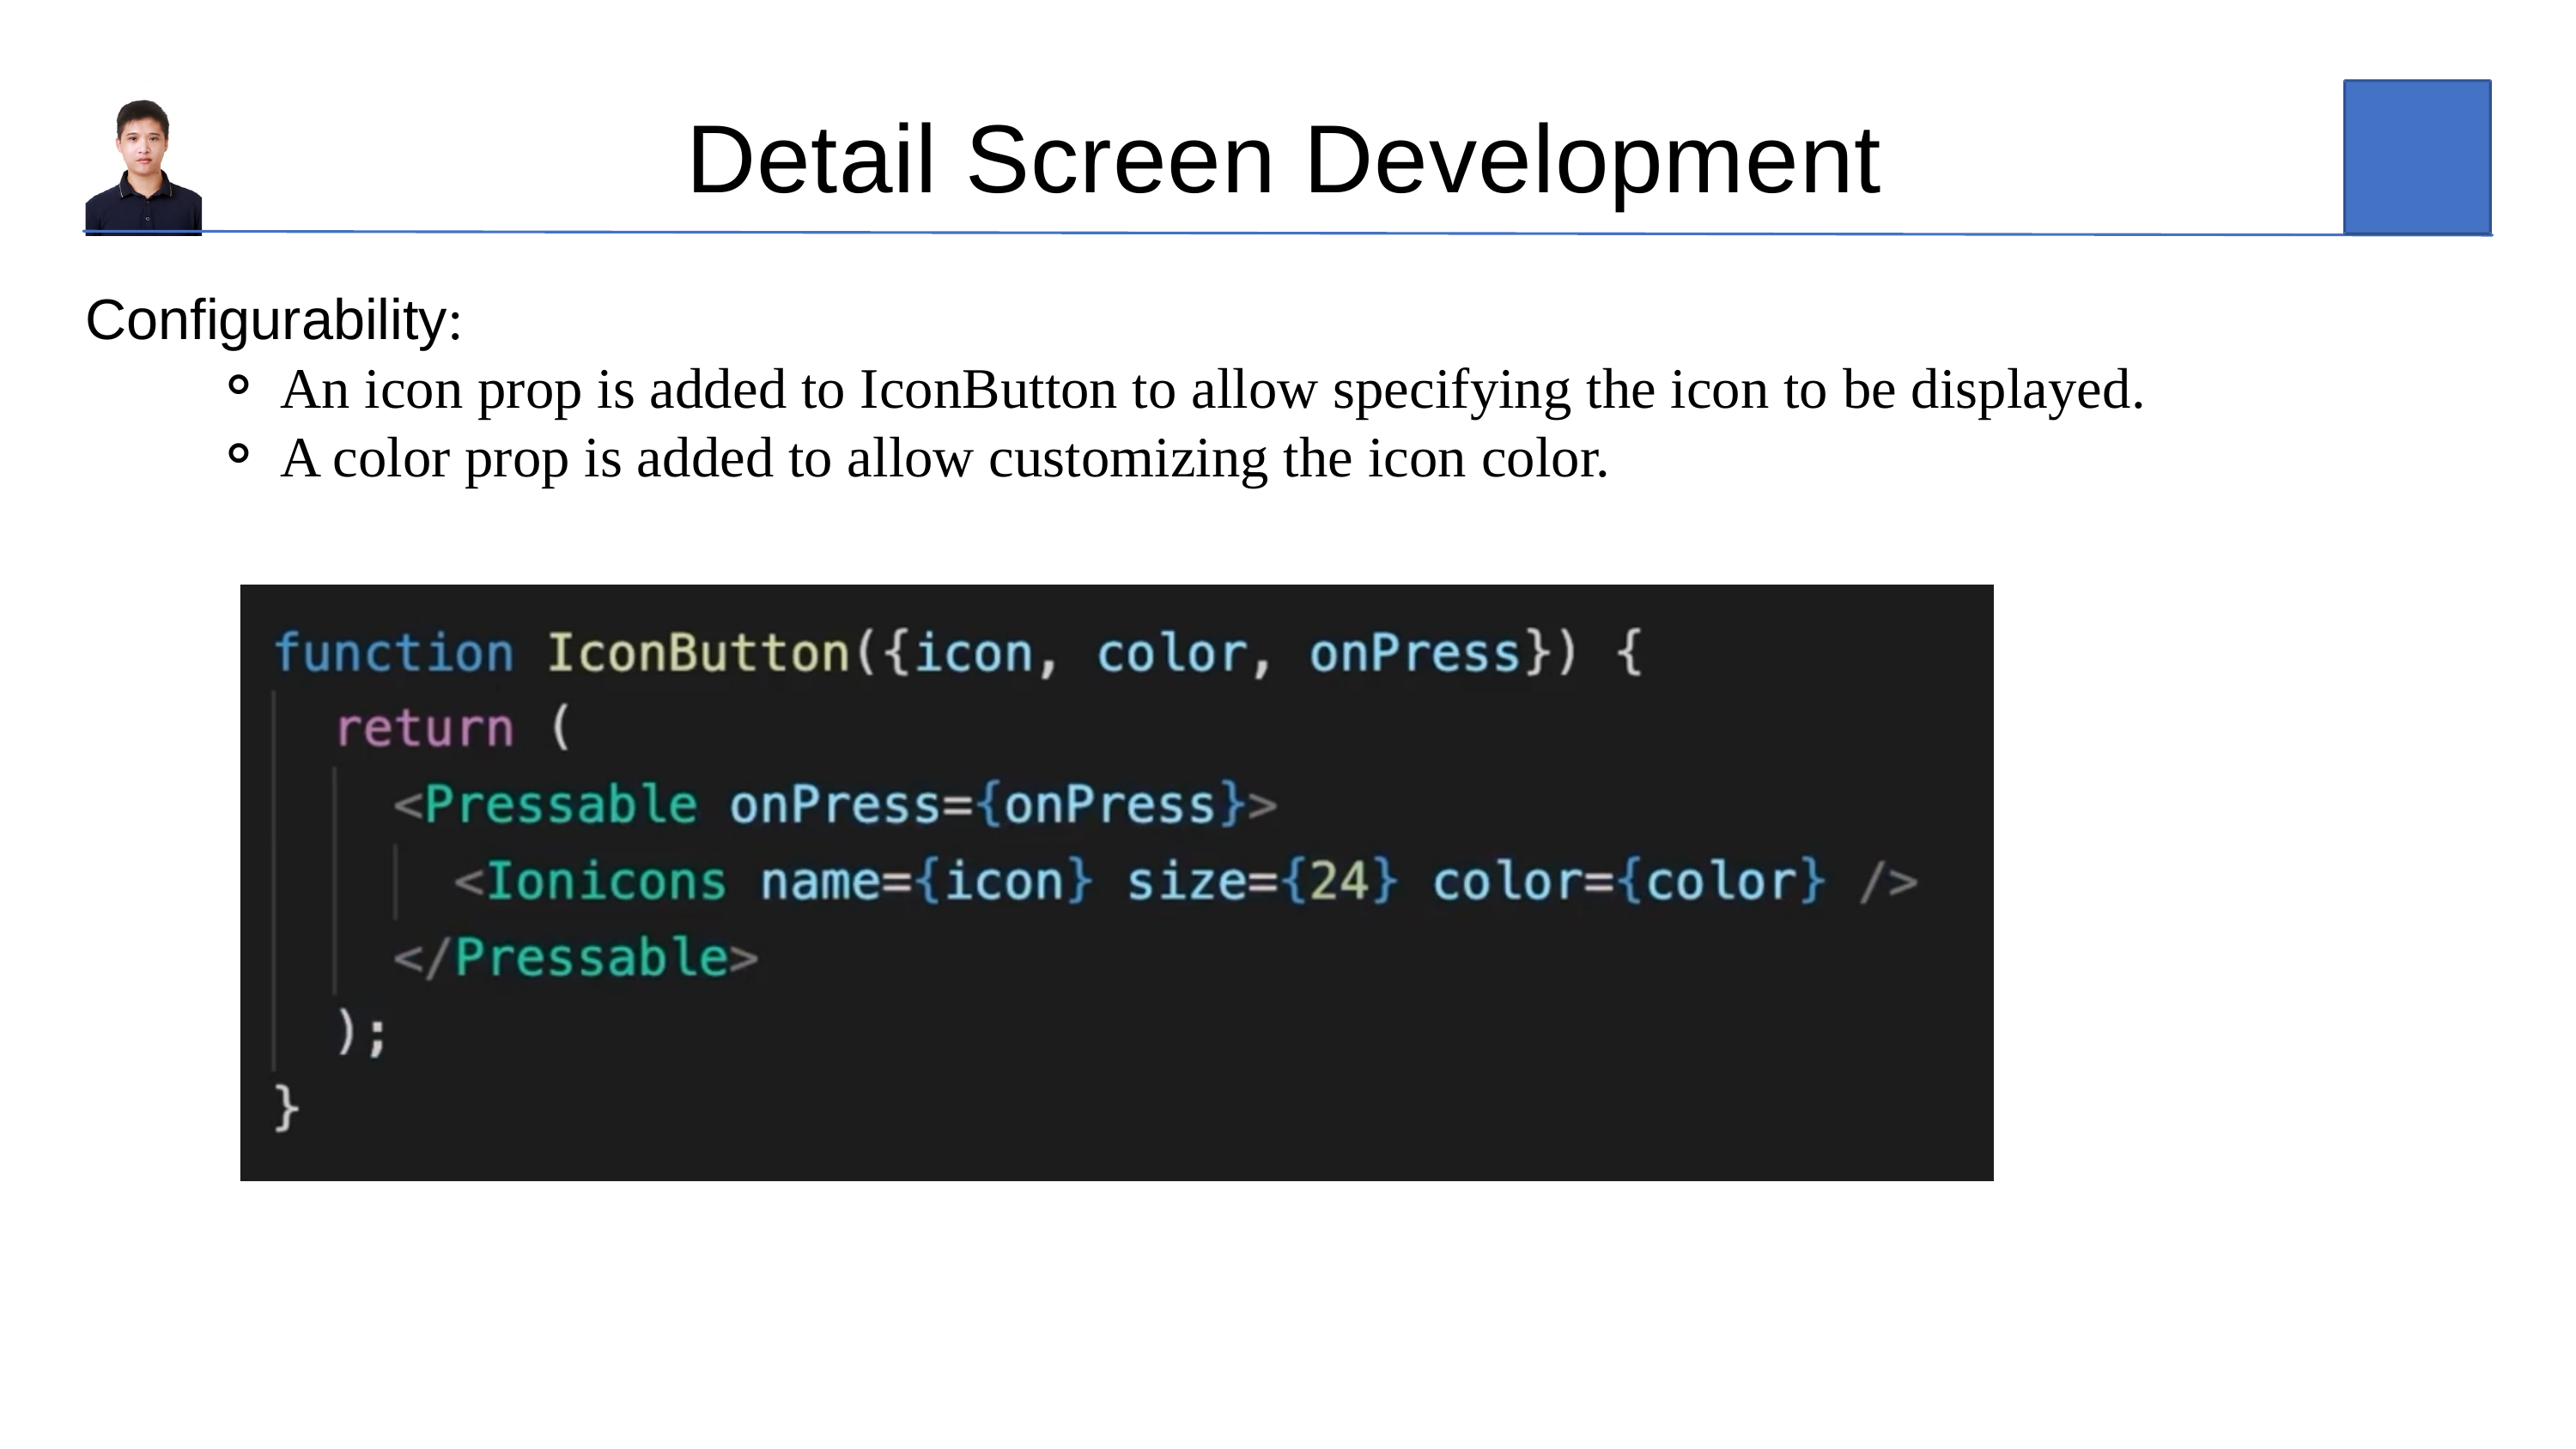

Detail Screen Development

Configurability:
An icon prop is added to IconButton to allow specifying the icon to be displayed.
A color prop is added to allow customizing the icon color.